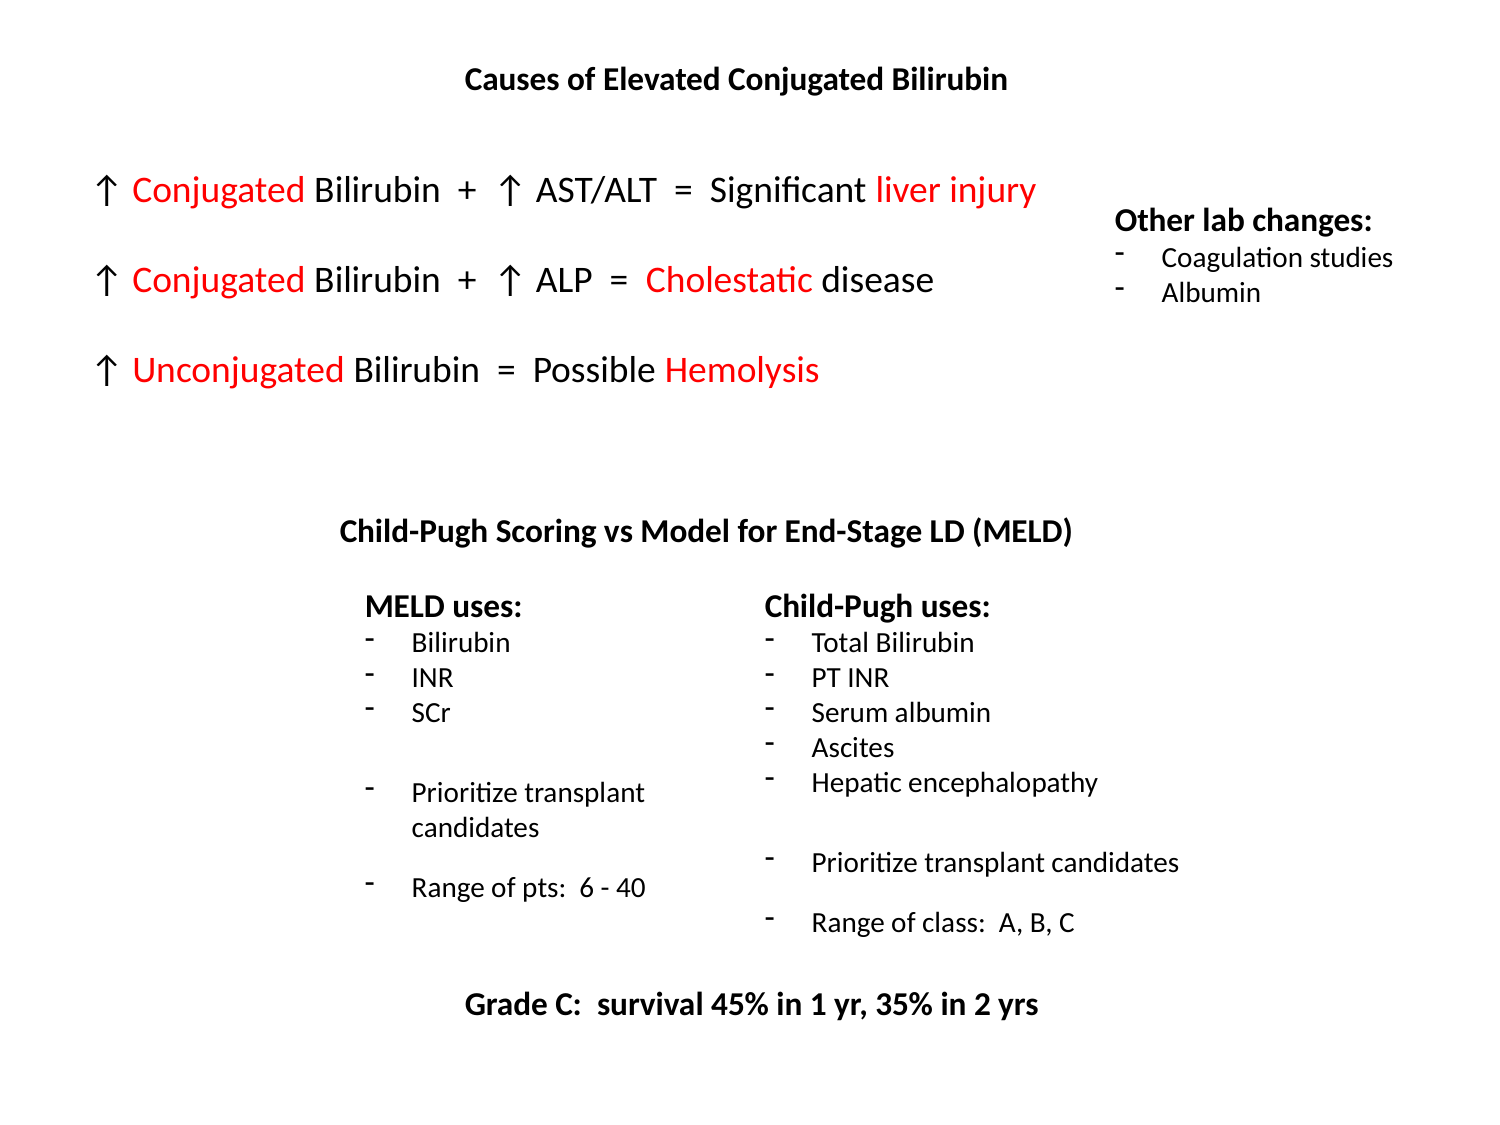

Causes of Elevated Conjugated Bilirubin
↑ Conjugated Bilirubin  +  ↑ AST/ALT  =  Significant liver injury

↑ Conjugated Bilirubin  +  ↑ ALP  =  Cholestatic disease

↑ Unconjugated Bilirubin  =  Possible Hemolysis
Other lab changes:
Coagulation studies
Albumin
Child-Pugh Scoring vs Model for End-Stage LD (MELD)
MELD uses:
Bilirubin
INR
SCr

Prioritize transplant candidates

Range of pts:  6 - 40
Child-Pugh uses:
Total Bilirubin
PT INR
Serum albumin
Ascites
Hepatic encephalopathy

Prioritize transplant candidates

Range of class:  A, B, C
Grade C:  survival 45% in 1 yr, 35% in 2 yrs